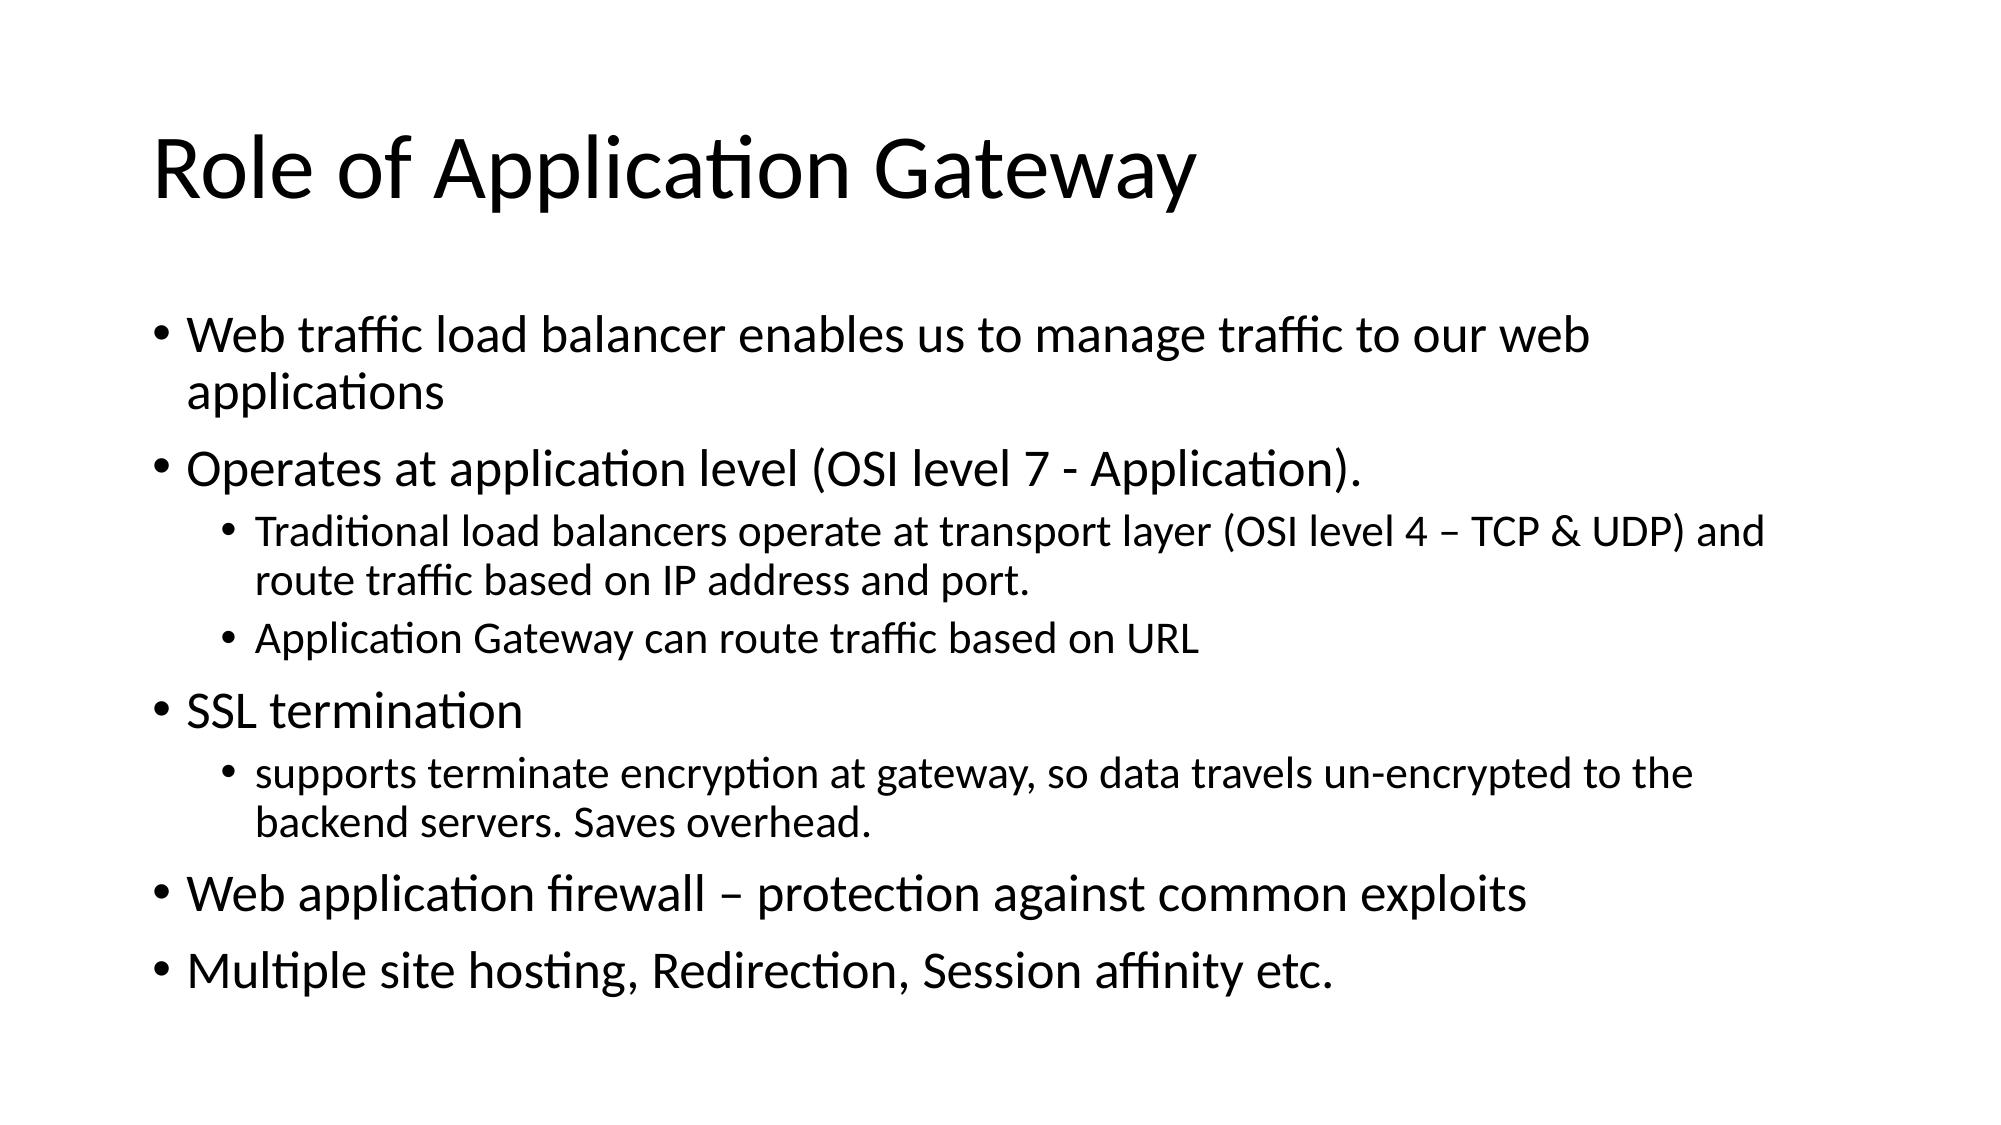

# Role of Application Gateway
Web traffic load balancer enables us to manage traffic to our web applications
Operates at application level (OSI level 7 - Application).
Traditional load balancers operate at transport layer (OSI level 4 – TCP & UDP) and route traffic based on IP address and port.
Application Gateway can route traffic based on URL
SSL termination
supports terminate encryption at gateway, so data travels un-encrypted to the backend servers. Saves overhead.
Web application firewall – protection against common exploits
Multiple site hosting, Redirection, Session affinity etc.